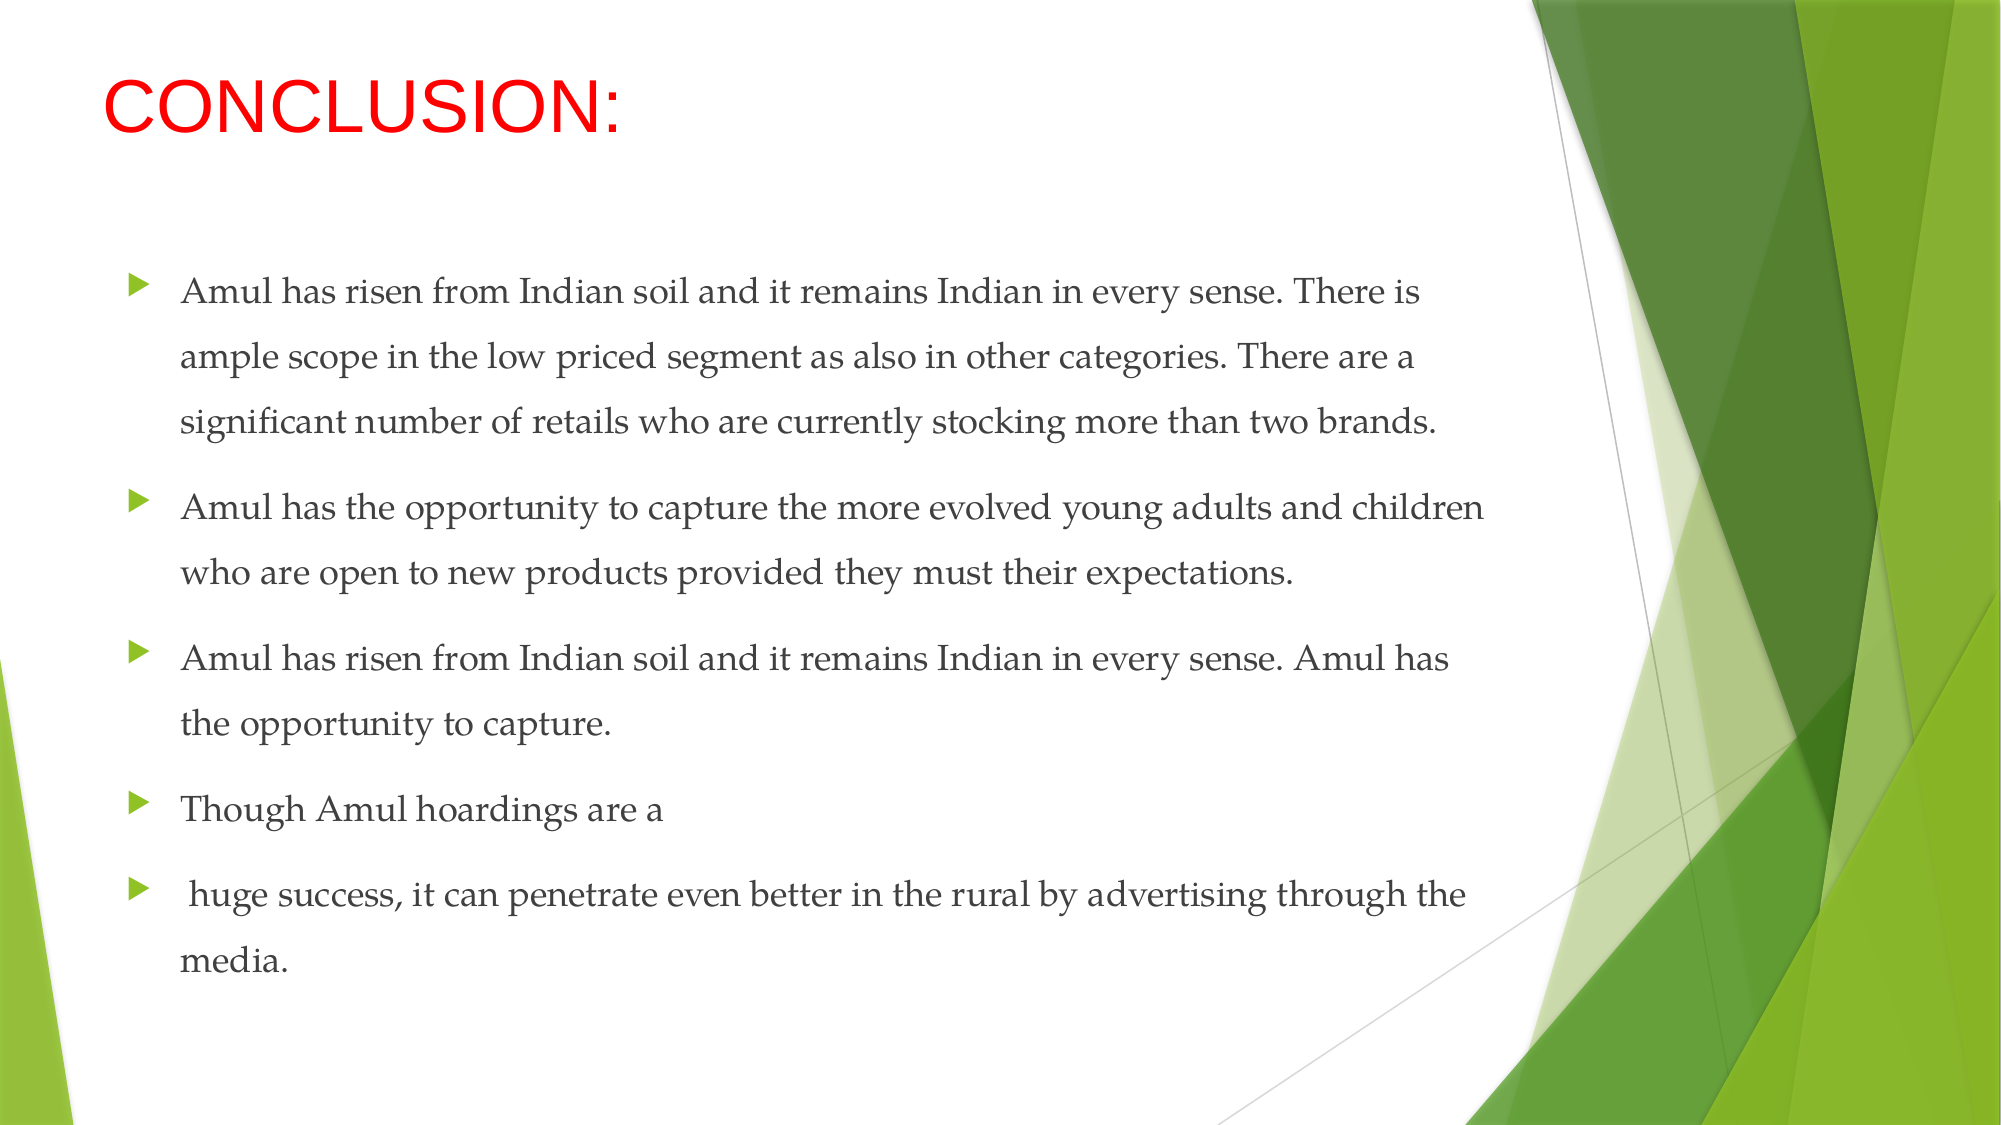

# CONCLUSION:
Amul has risen from Indian soil and it remains Indian in every sense. There is ample scope in the low priced segment as also in other categories. There are a significant number of retails who are currently stocking more than two brands.
Amul has the opportunity to capture the more evolved young adults and children who are open to new products provided they must their expectations.
Amul has risen from Indian soil and it remains Indian in every sense. Amul has the opportunity to capture.
Though Amul hoardings are a
 huge success, it can penetrate even better in the rural by advertising through the media.